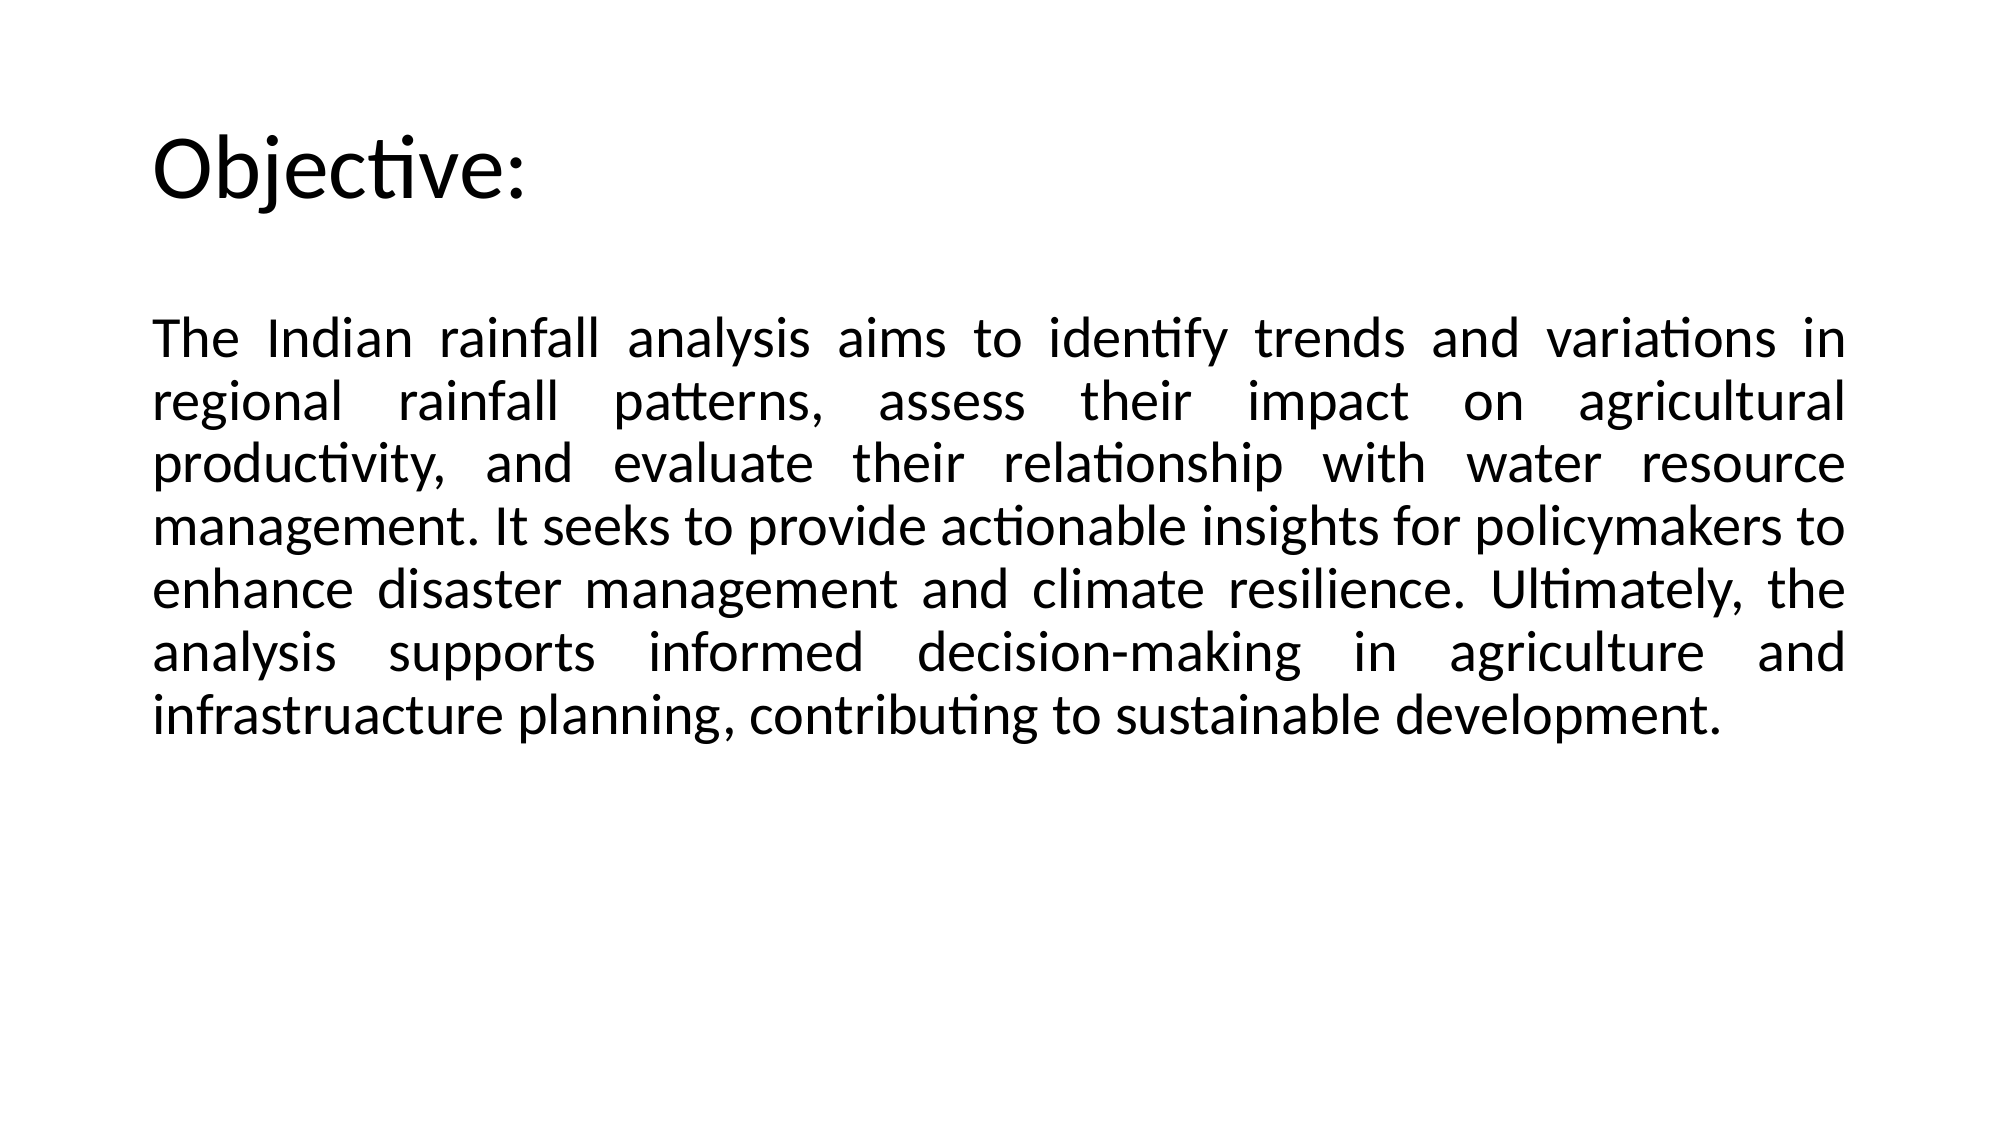

# Objective:
The Indian rainfall analysis aims to identify trends and variations in regional rainfall patterns, assess their impact on agricultural productivity, and evaluate their relationship with water resource management. It seeks to provide actionable insights for policymakers to enhance disaster management and climate resilience. Ultimately, the analysis supports informed decision-making in agriculture and infrastruacture planning, contributing to sustainable development.